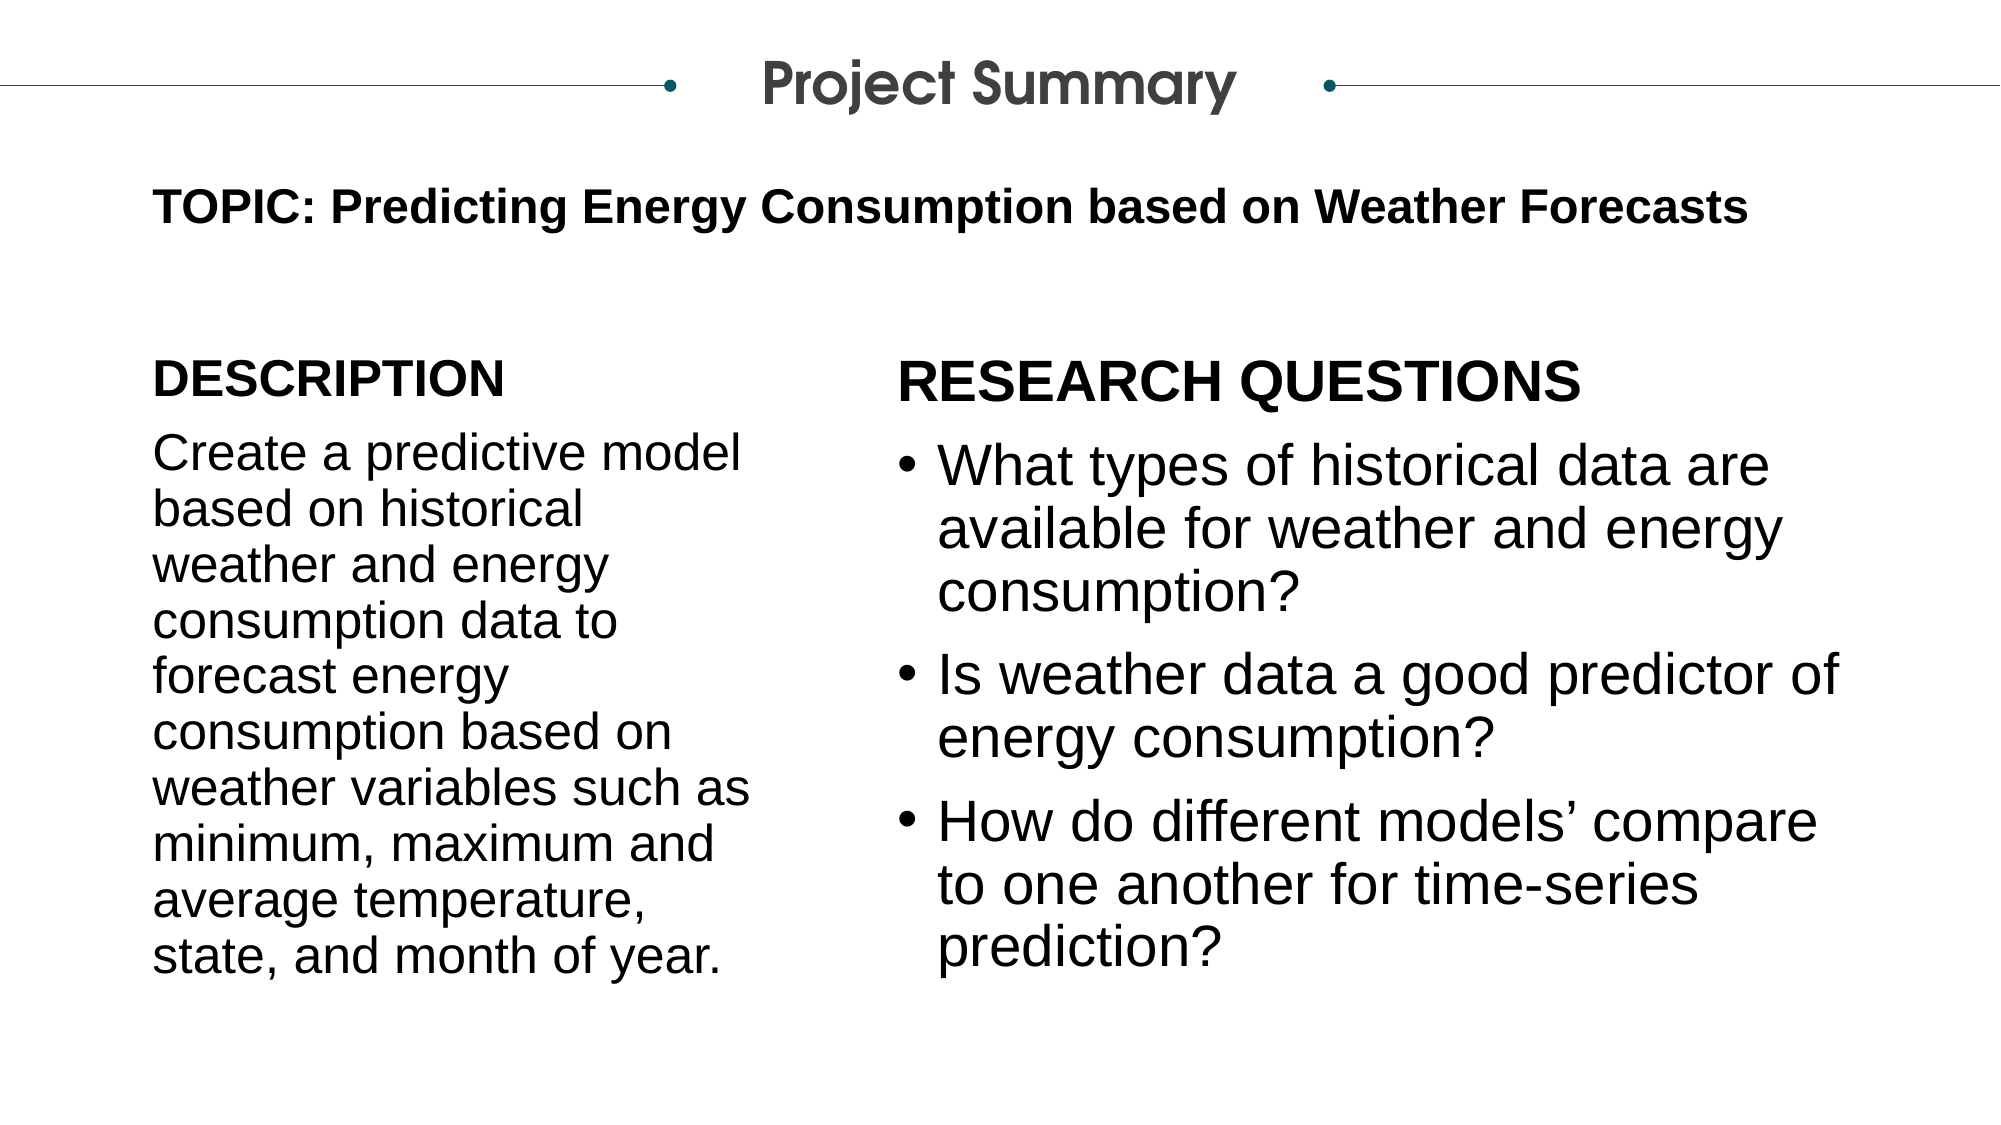

Project Summary
TOPIC: Predicting Energy Consumption based on Weather Forecasts
DESCRIPTION
Create a predictive model based on historical weather and energy consumption data to forecast energy consumption based on weather variables such as minimum, maximum and average temperature, state, and month of year.
RESEARCH QUESTIONS
What types of historical data are available for weather and energy consumption?
Is weather data a good predictor of energy consumption?
How do different models’ compare to one another for time-series prediction?